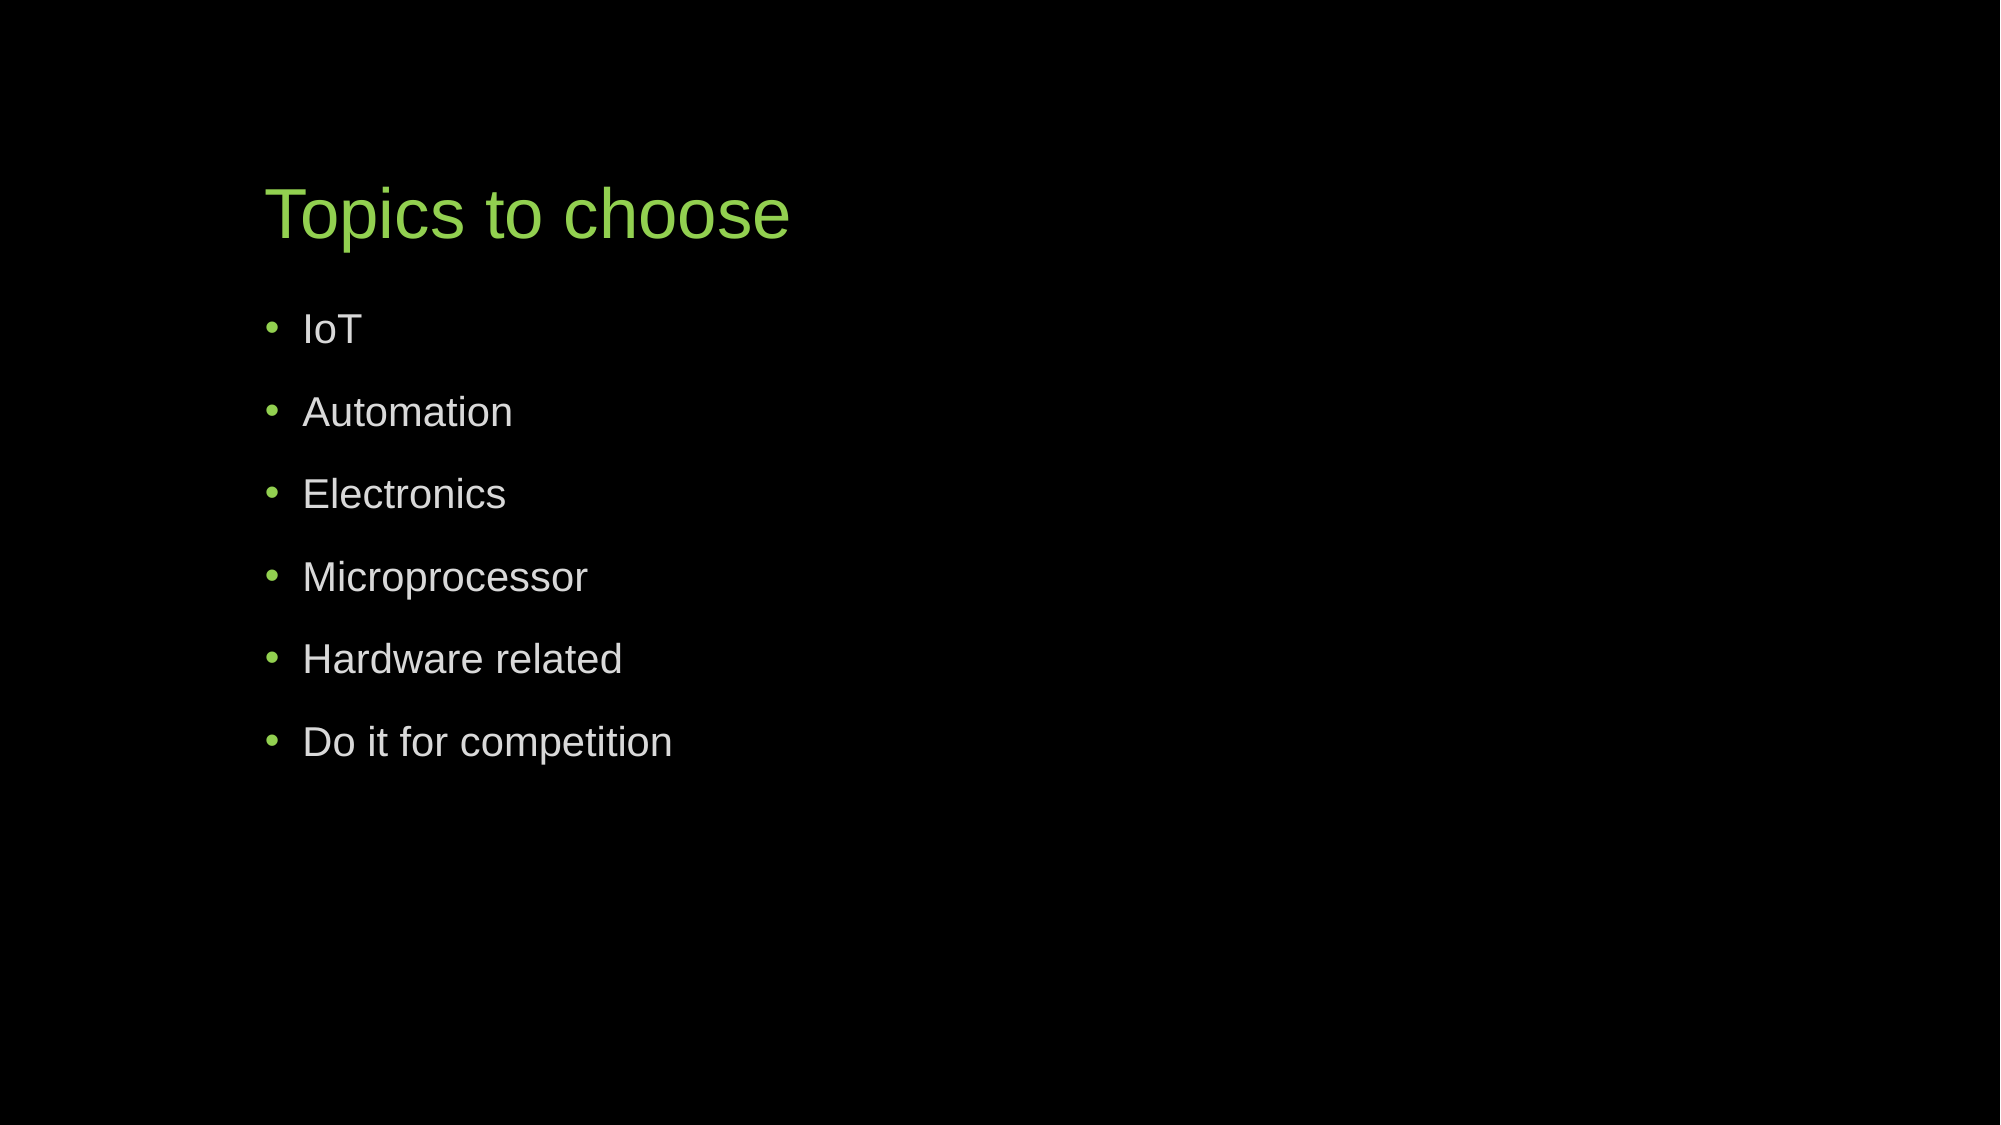

# Topics to choose
IoT
Automation
Electronics
Microprocessor
Hardware related
Do it for competition